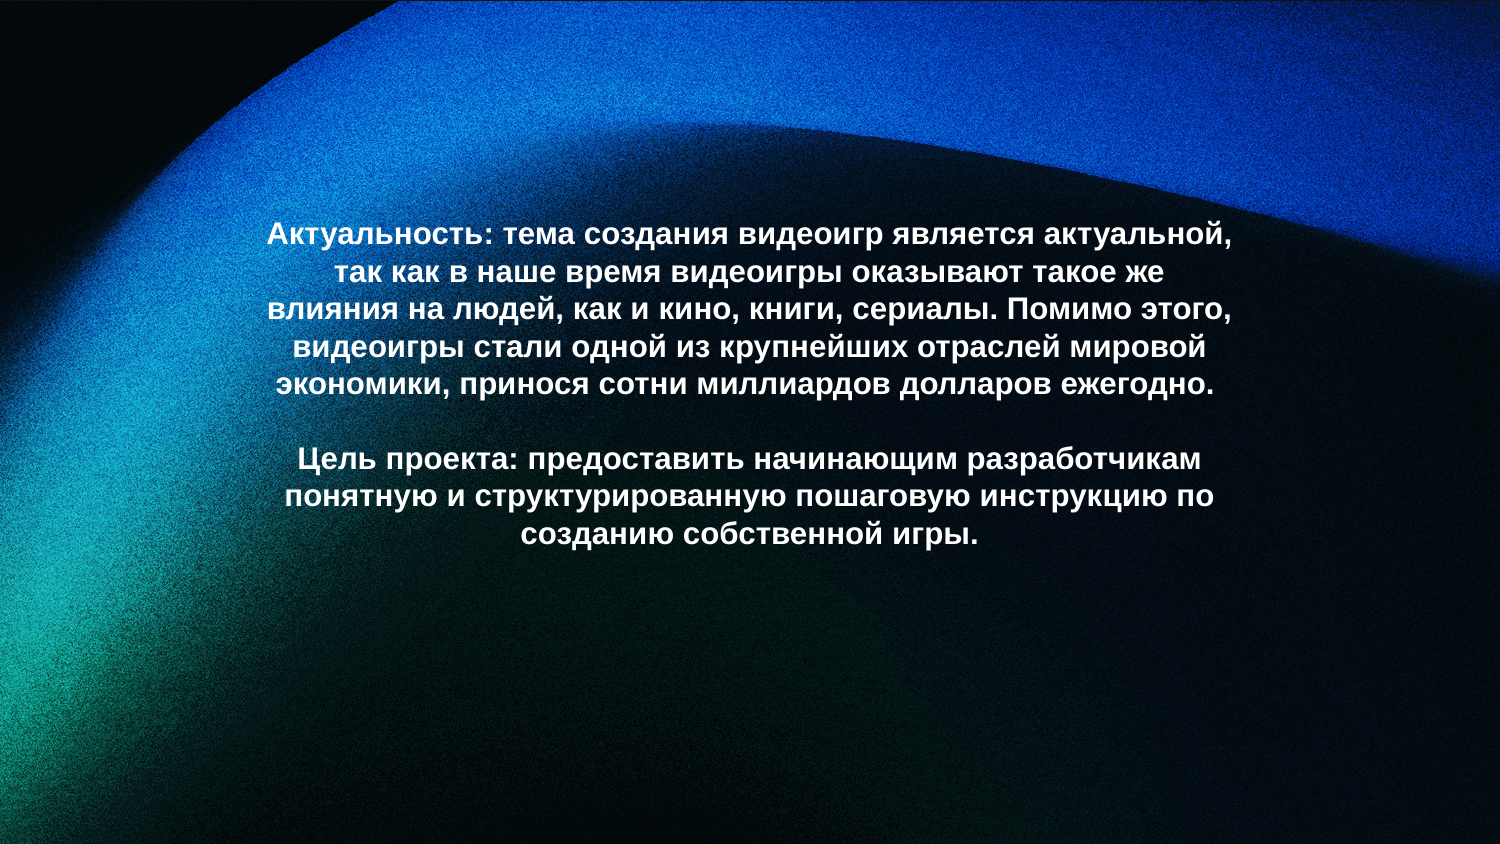

Актуальность: тема создания видеоигр является актуальной, так как в наше время видеоигры оказывают такое же влияния на людей, как и кино, книги, сериалы. Помимо этого, видеоигры стали одной из крупнейших отраслей мировой экономики, принося сотни миллиардов долларов ежегодно.

Цель проекта: предоставить начинающим разработчикам понятную и структурированную пошаговую инструкцию по созданию собственной игры.